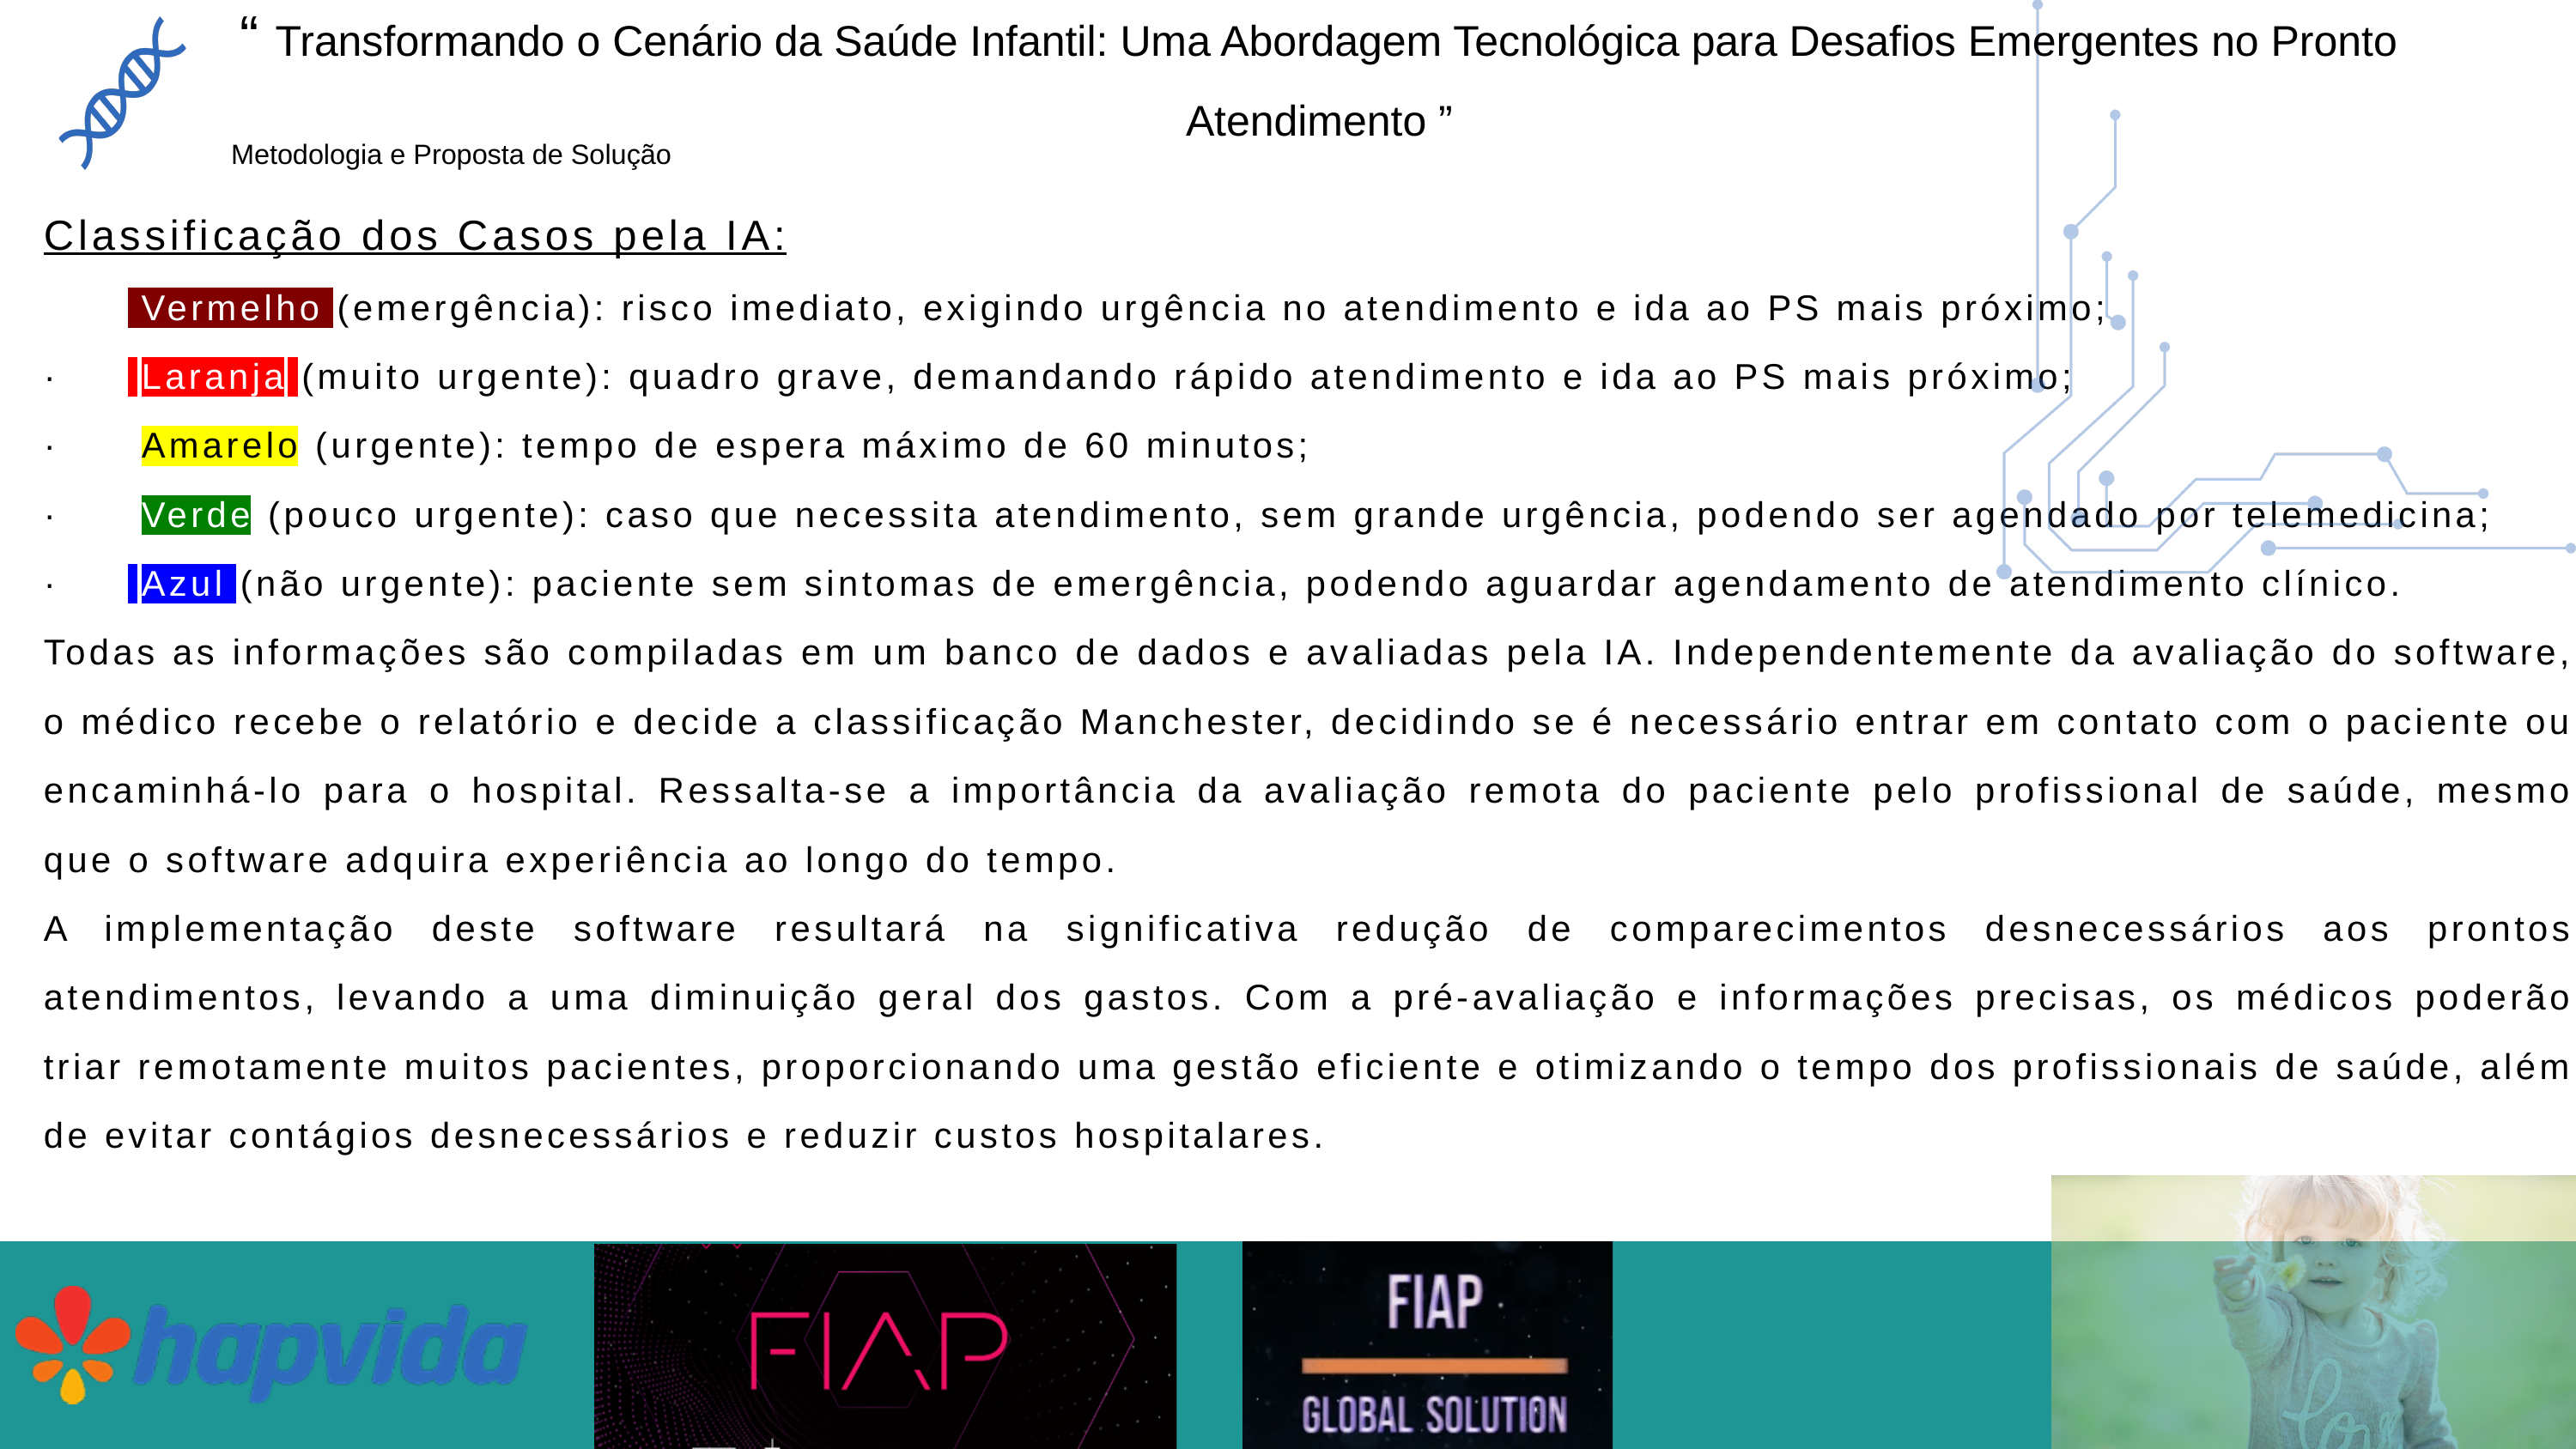

“ Transformando o Cenário da Saúde Infantil: Uma Abordagem Tecnológica para Desafios Emergentes no Pronto Atendimento ”

 Metodologia e Proposta de Solução

Classificação dos Casos pela IA:
·      Vermelho (emergência): risco imediato, exigindo urgência no atendimento e ida ao PS mais próximo;
·      Laranja (muito urgente): quadro grave, demandando rápido atendimento e ida ao PS mais próximo;
·      Amarelo (urgente): tempo de espera máximo de 60 minutos;
·      Verde (pouco urgente): caso que necessita atendimento, sem grande urgência, podendo ser agendado por telemedicina;
·      Azul (não urgente): paciente sem sintomas de emergência, podendo aguardar agendamento de atendimento clínico.
Todas as informações são compiladas em um banco de dados e avaliadas pela IA. Independentemente da avaliação do software, o médico recebe o relatório e decide a classificação Manchester, decidindo se é necessário entrar em contato com o paciente ou encaminhá-lo para o hospital. Ressalta-se a importância da avaliação remota do paciente pelo profissional de saúde, mesmo que o software adquira experiência ao longo do tempo.
A implementação deste software resultará na significativa redução de comparecimentos desnecessários aos prontos atendimentos, levando a uma diminuição geral dos gastos. Com a pré-avaliação e informações precisas, os médicos poderão triar remotamente muitos pacientes, proporcionando uma gestão eficiente e otimizando o tempo dos profissionais de saúde, além de evitar contágios desnecessários e reduzir custos hospitalares.